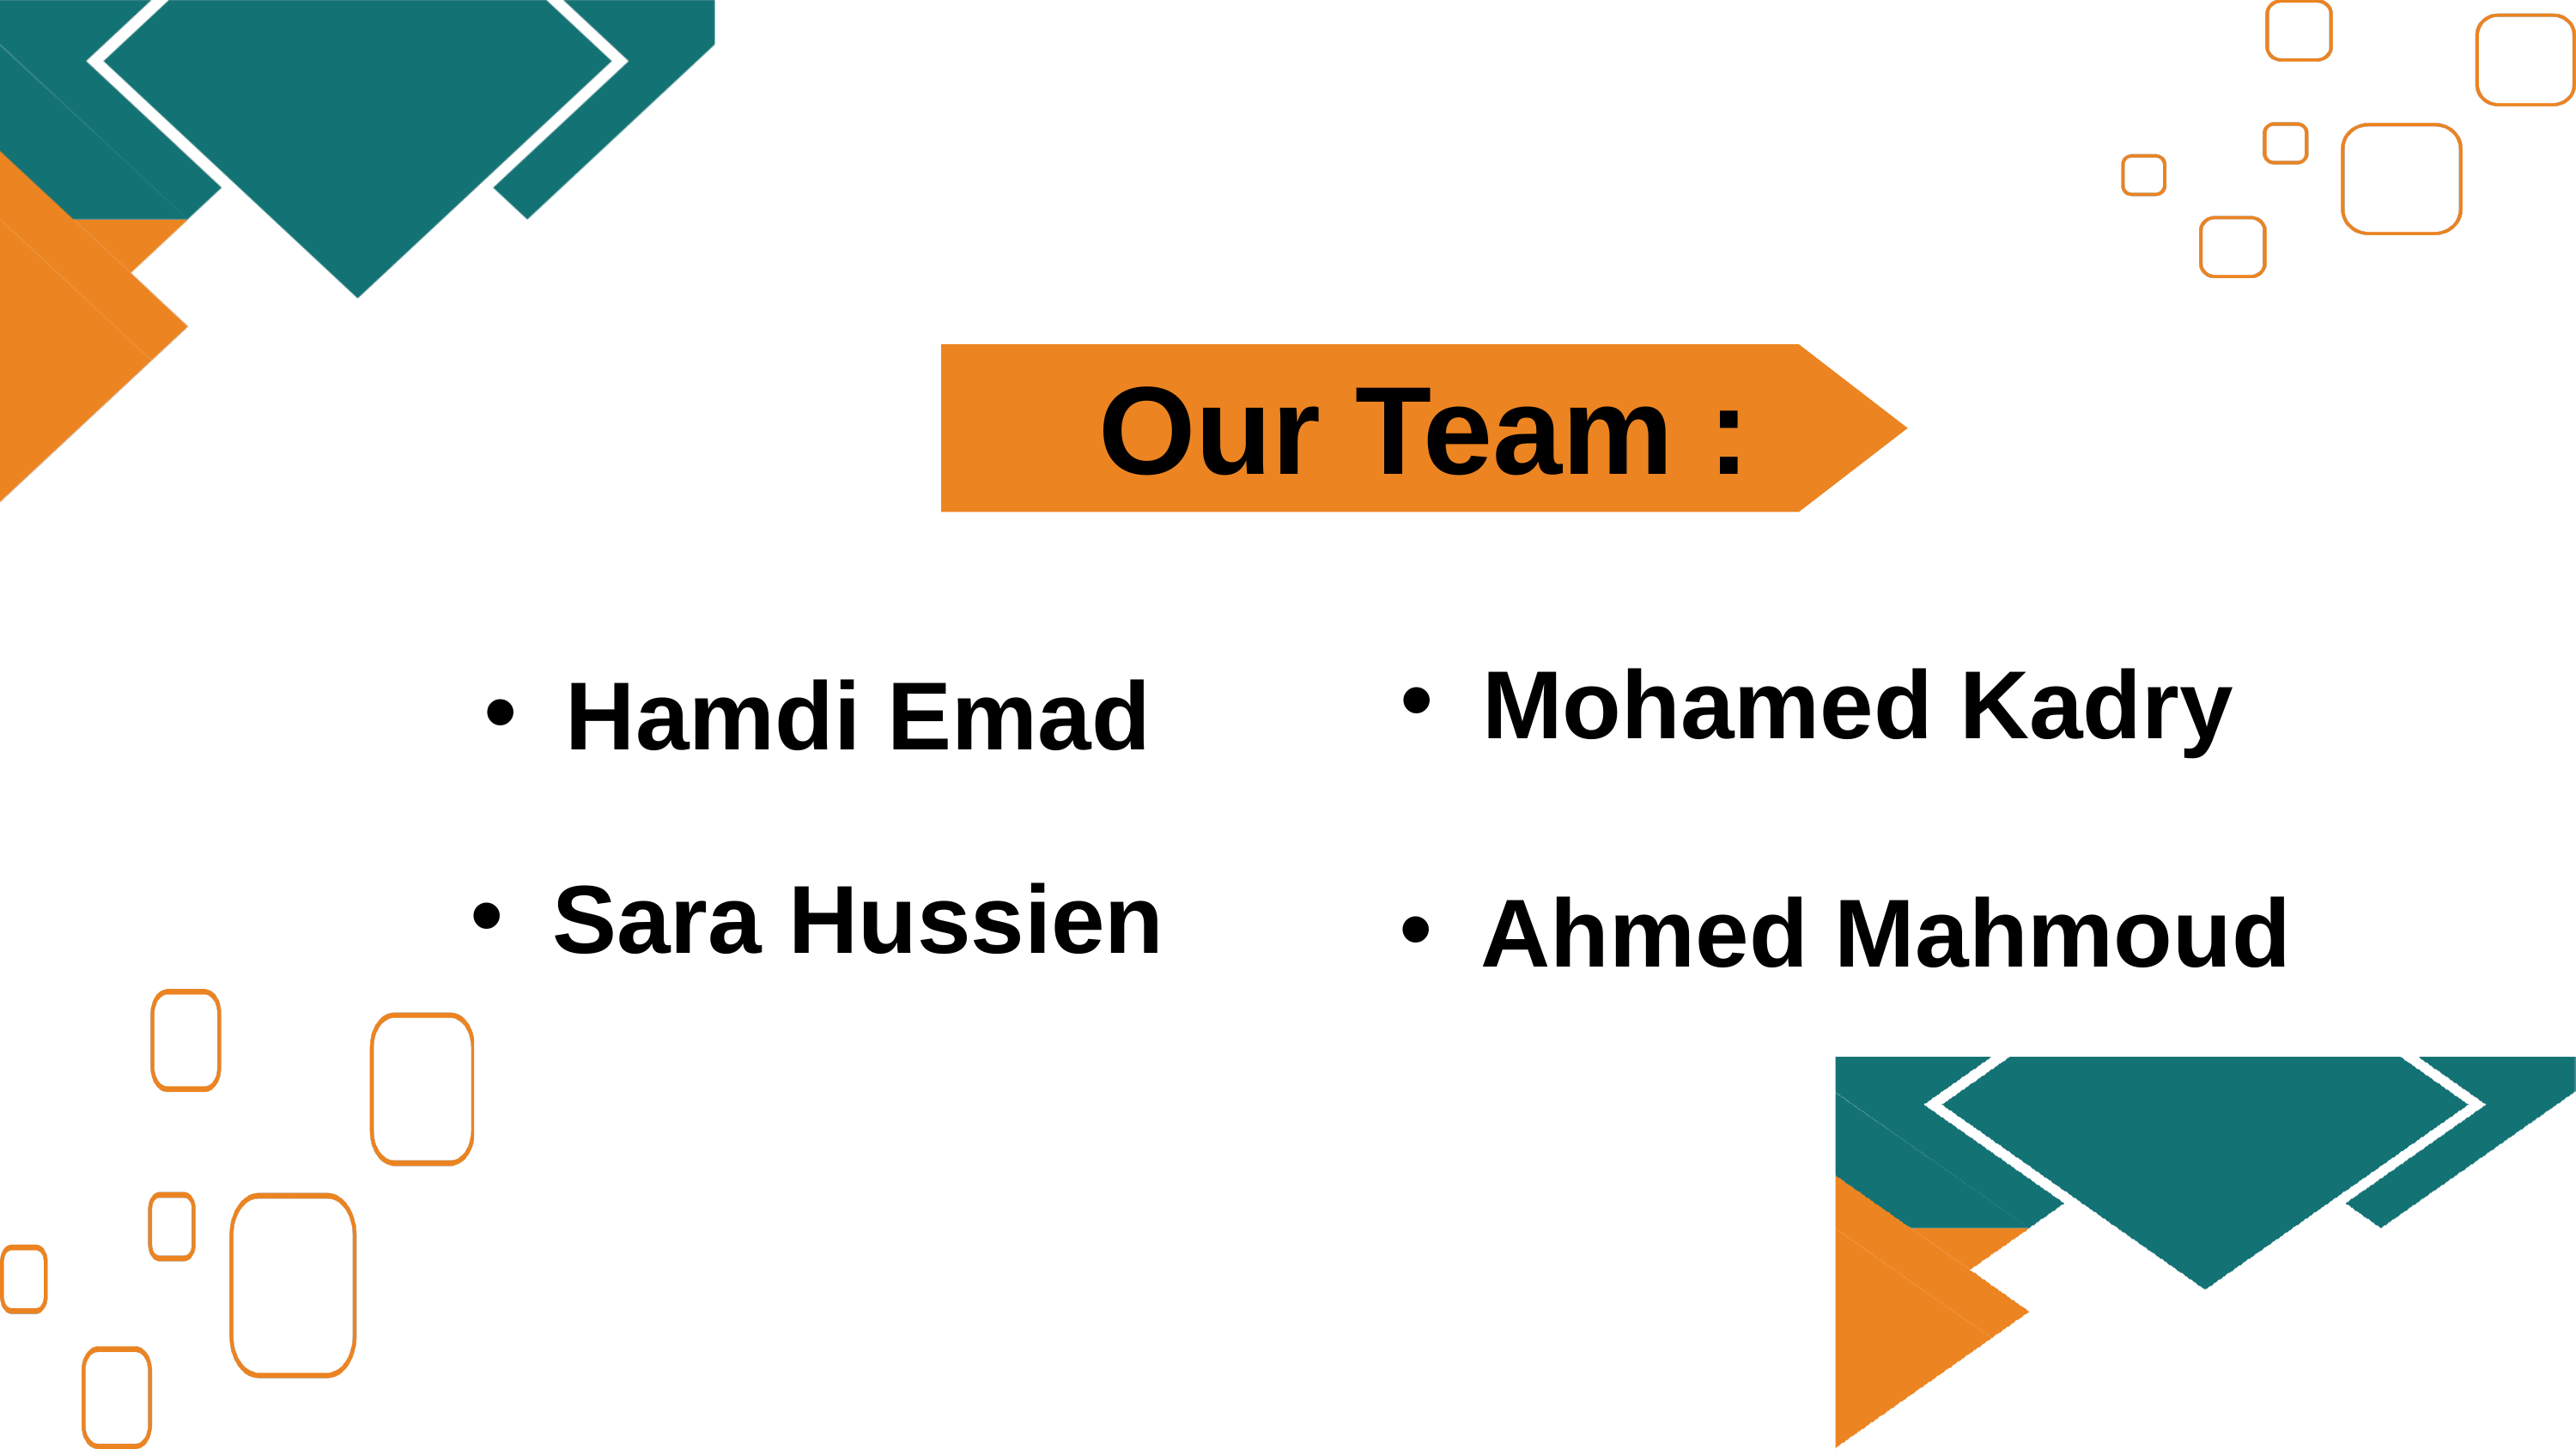

Our Team :
Mohamed Kadry
Hamdi Emad
Sara Hussien
Ahmed Mahmoud